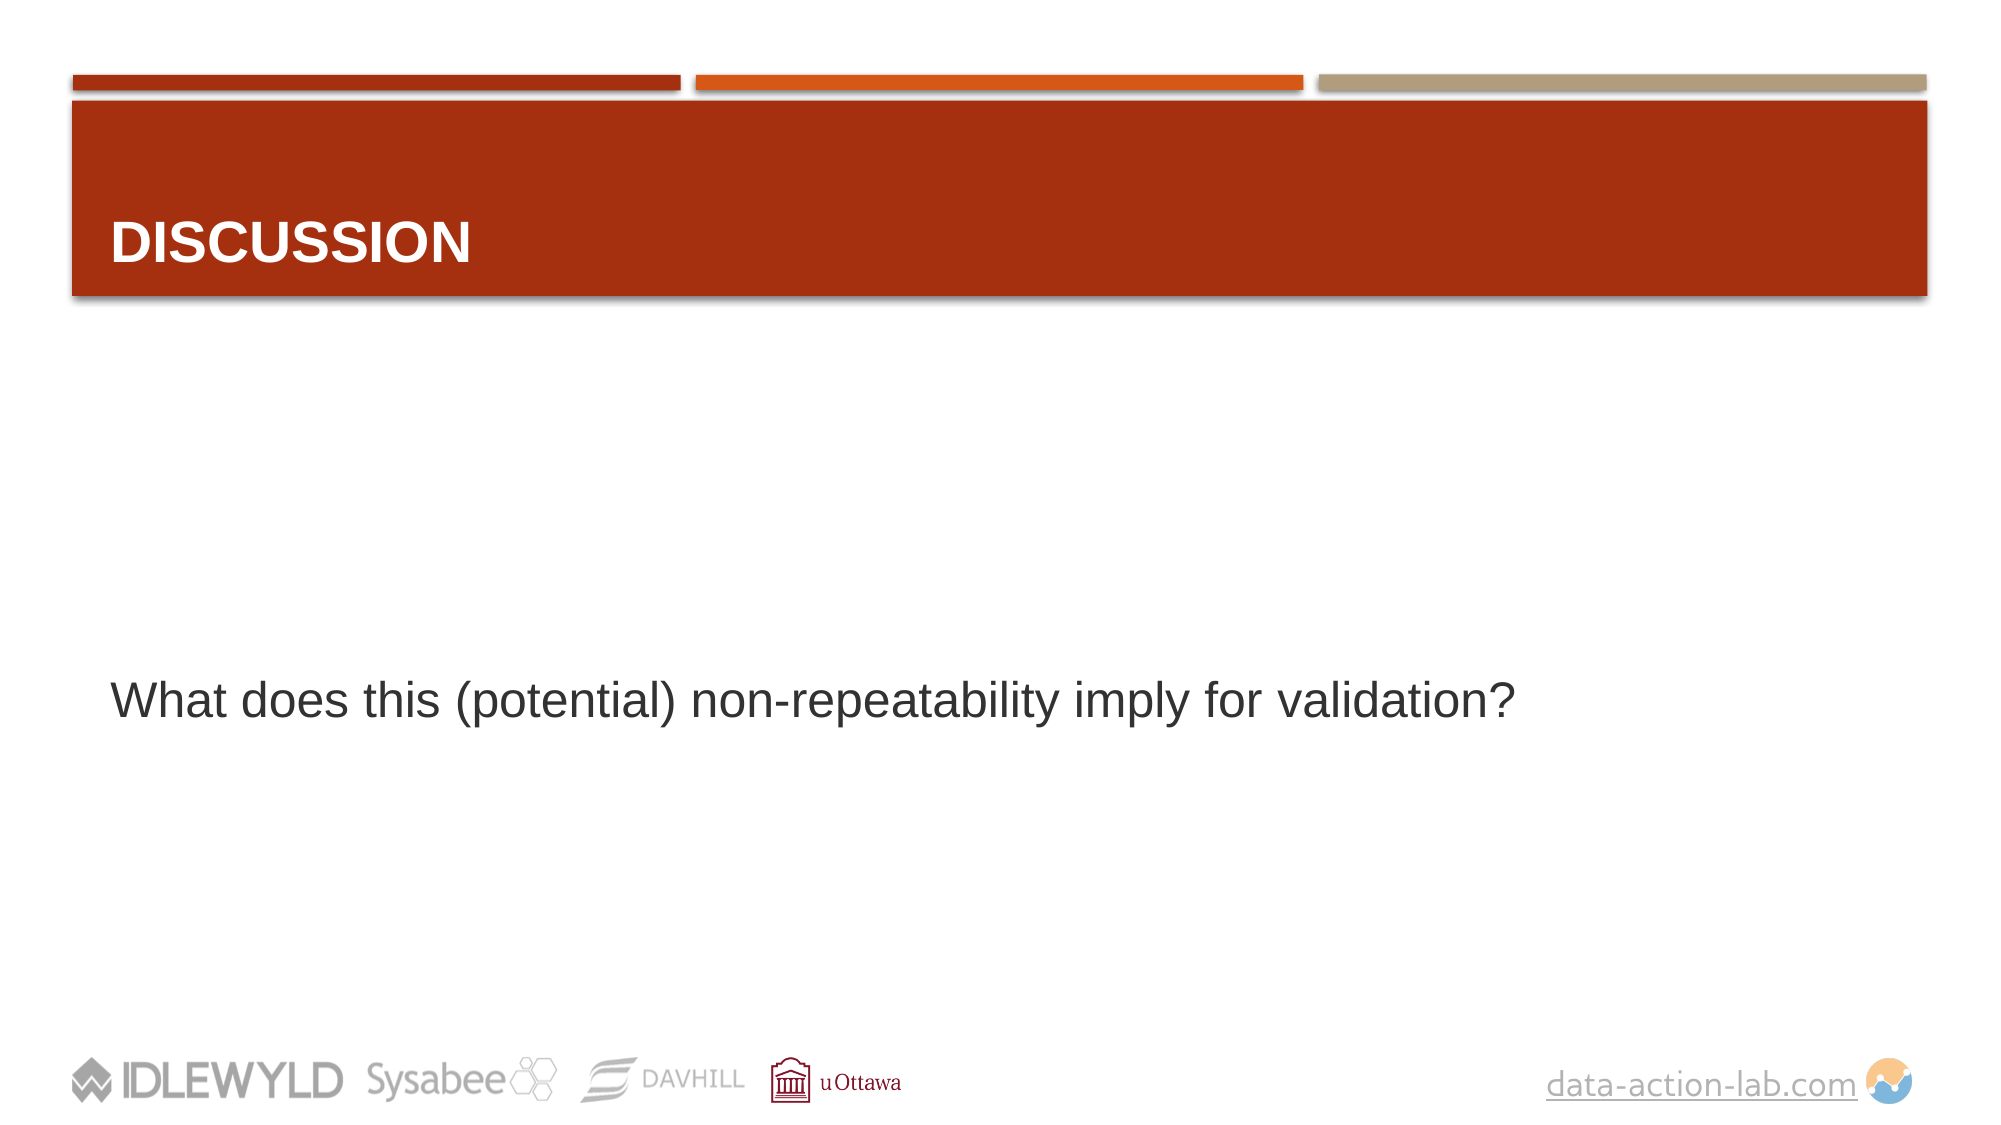

# DISCUSSION
What does this (potential) non-repeatability imply for validation?